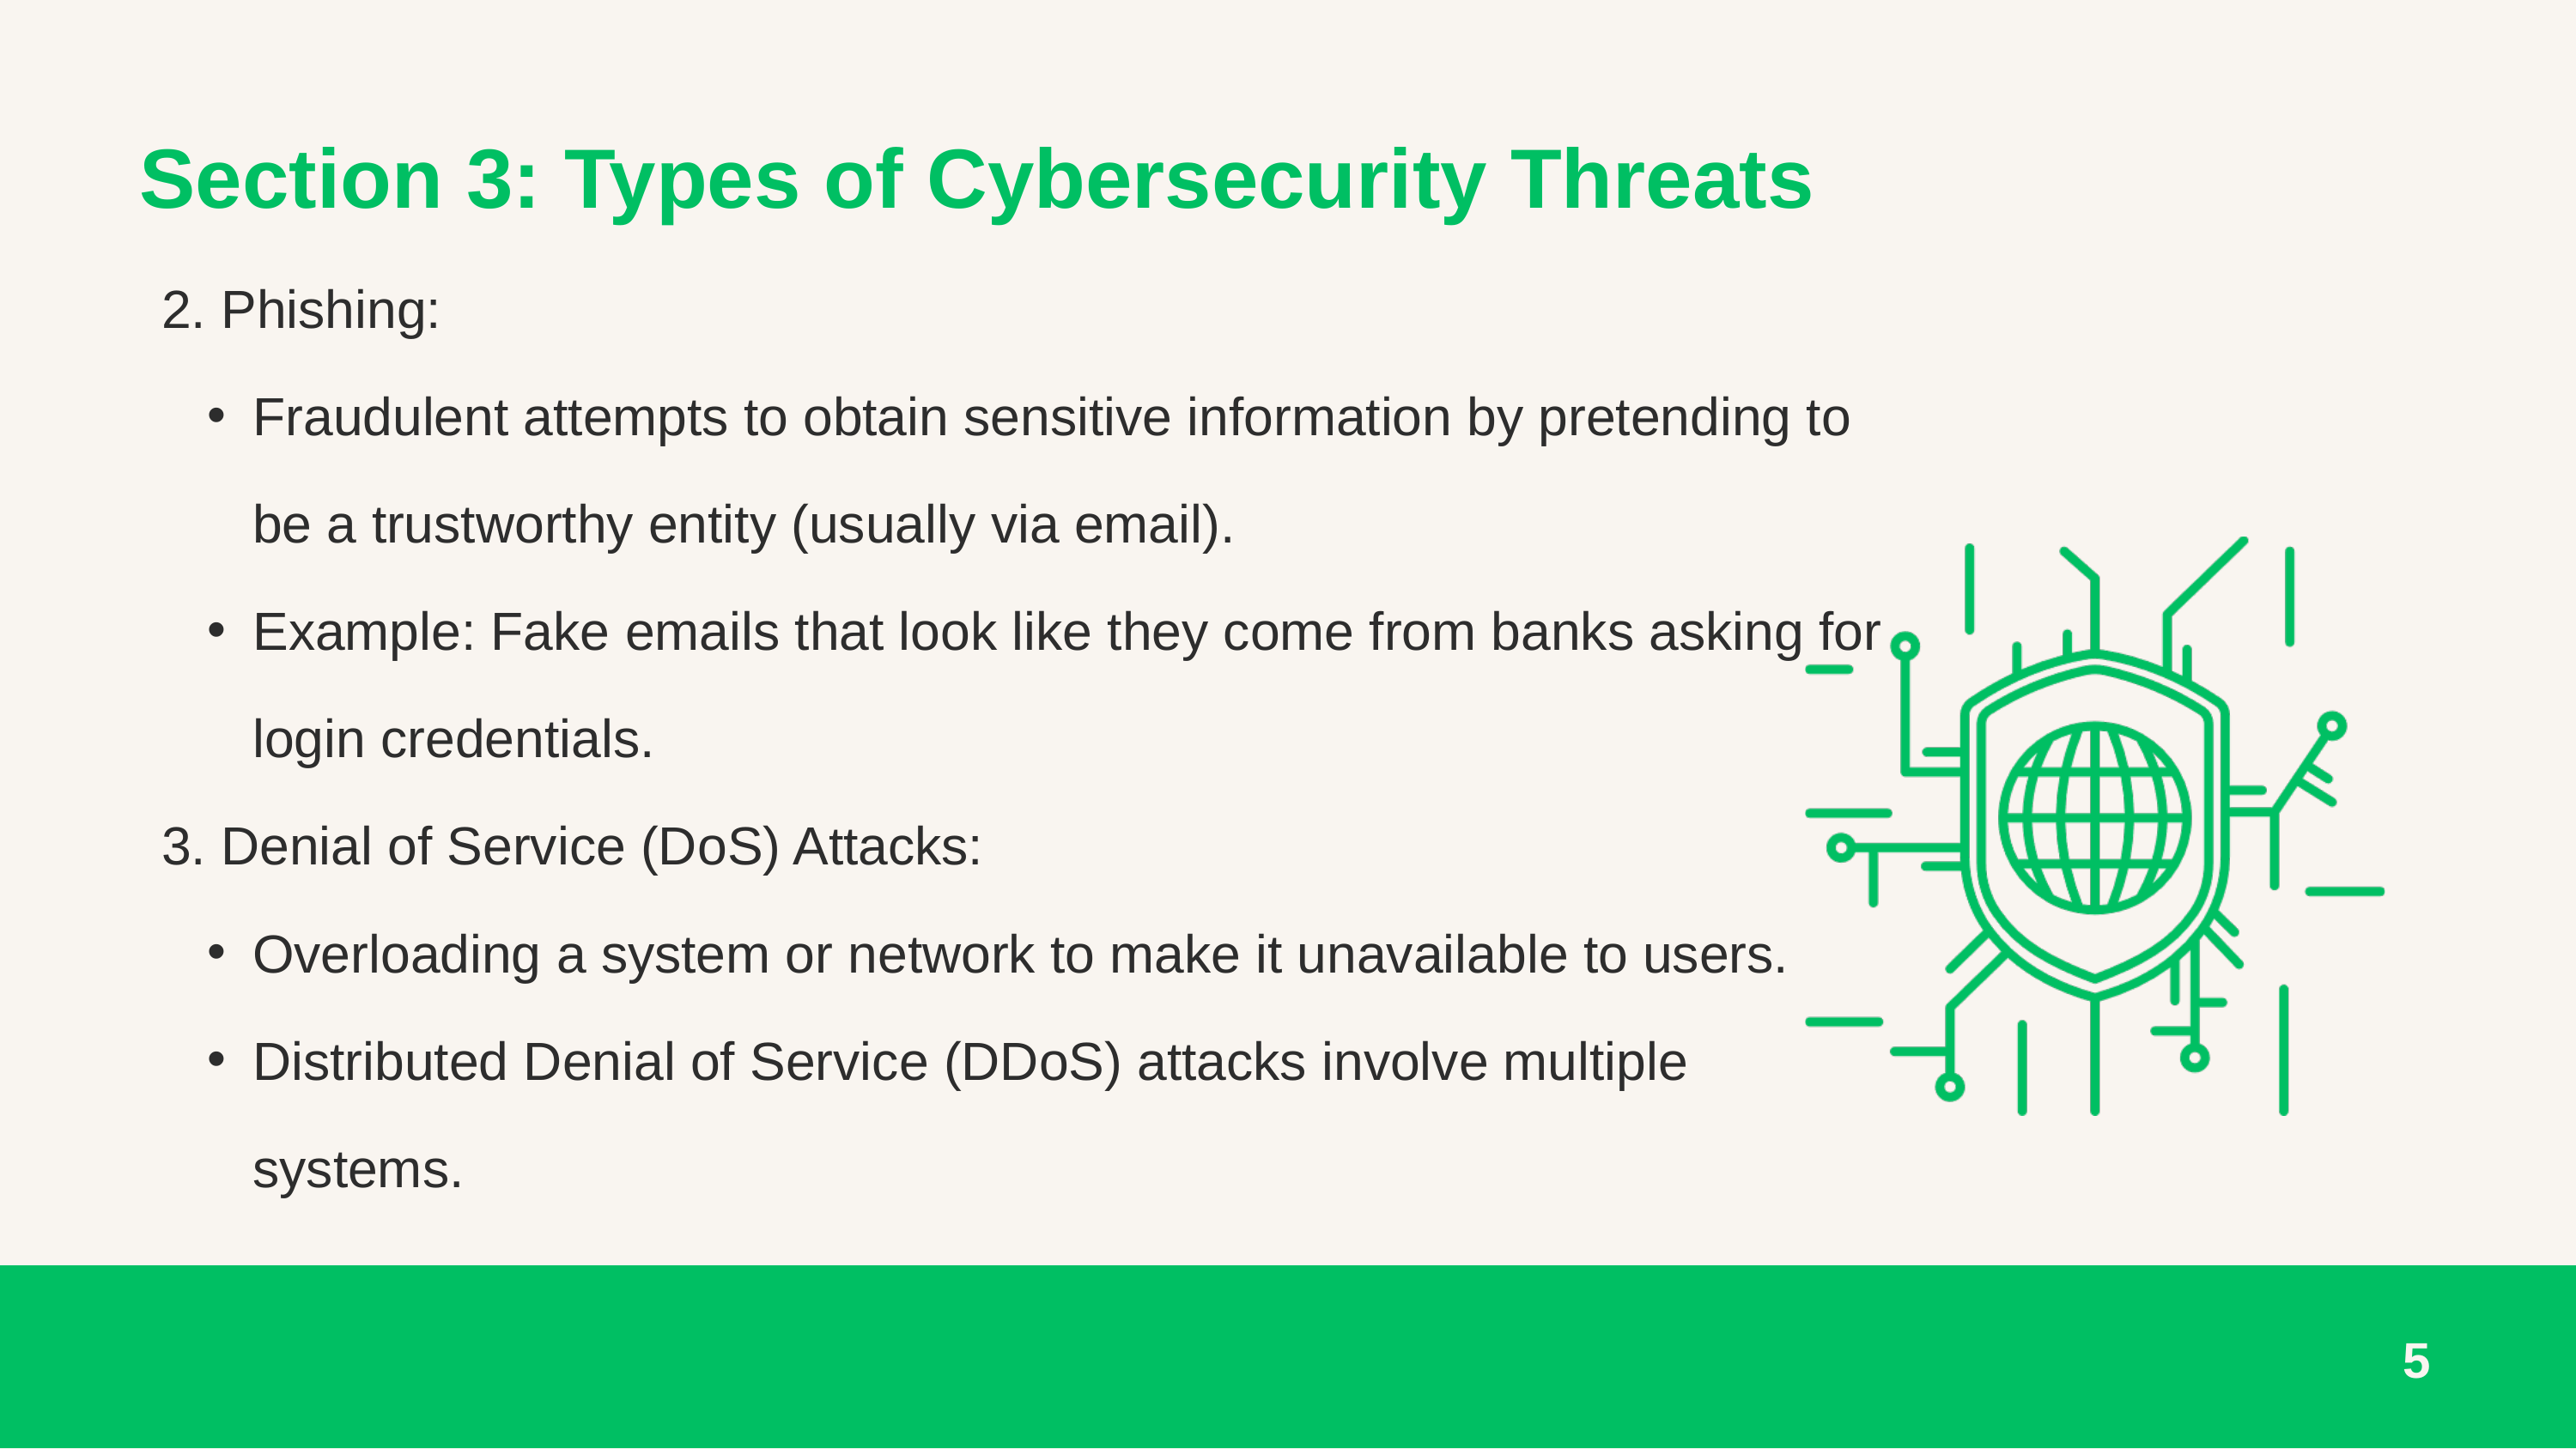

Section 3: Types of Cybersecurity Threats
2. Phishing:
Fraudulent attempts to obtain sensitive information by pretending to be a trustworthy entity (usually via email).
Example: Fake emails that look like they come from banks asking for login credentials.
3. Denial of Service (DoS) Attacks:
Overloading a system or network to make it unavailable to users.
Distributed Denial of Service (DDoS) attacks involve multiple systems.

5